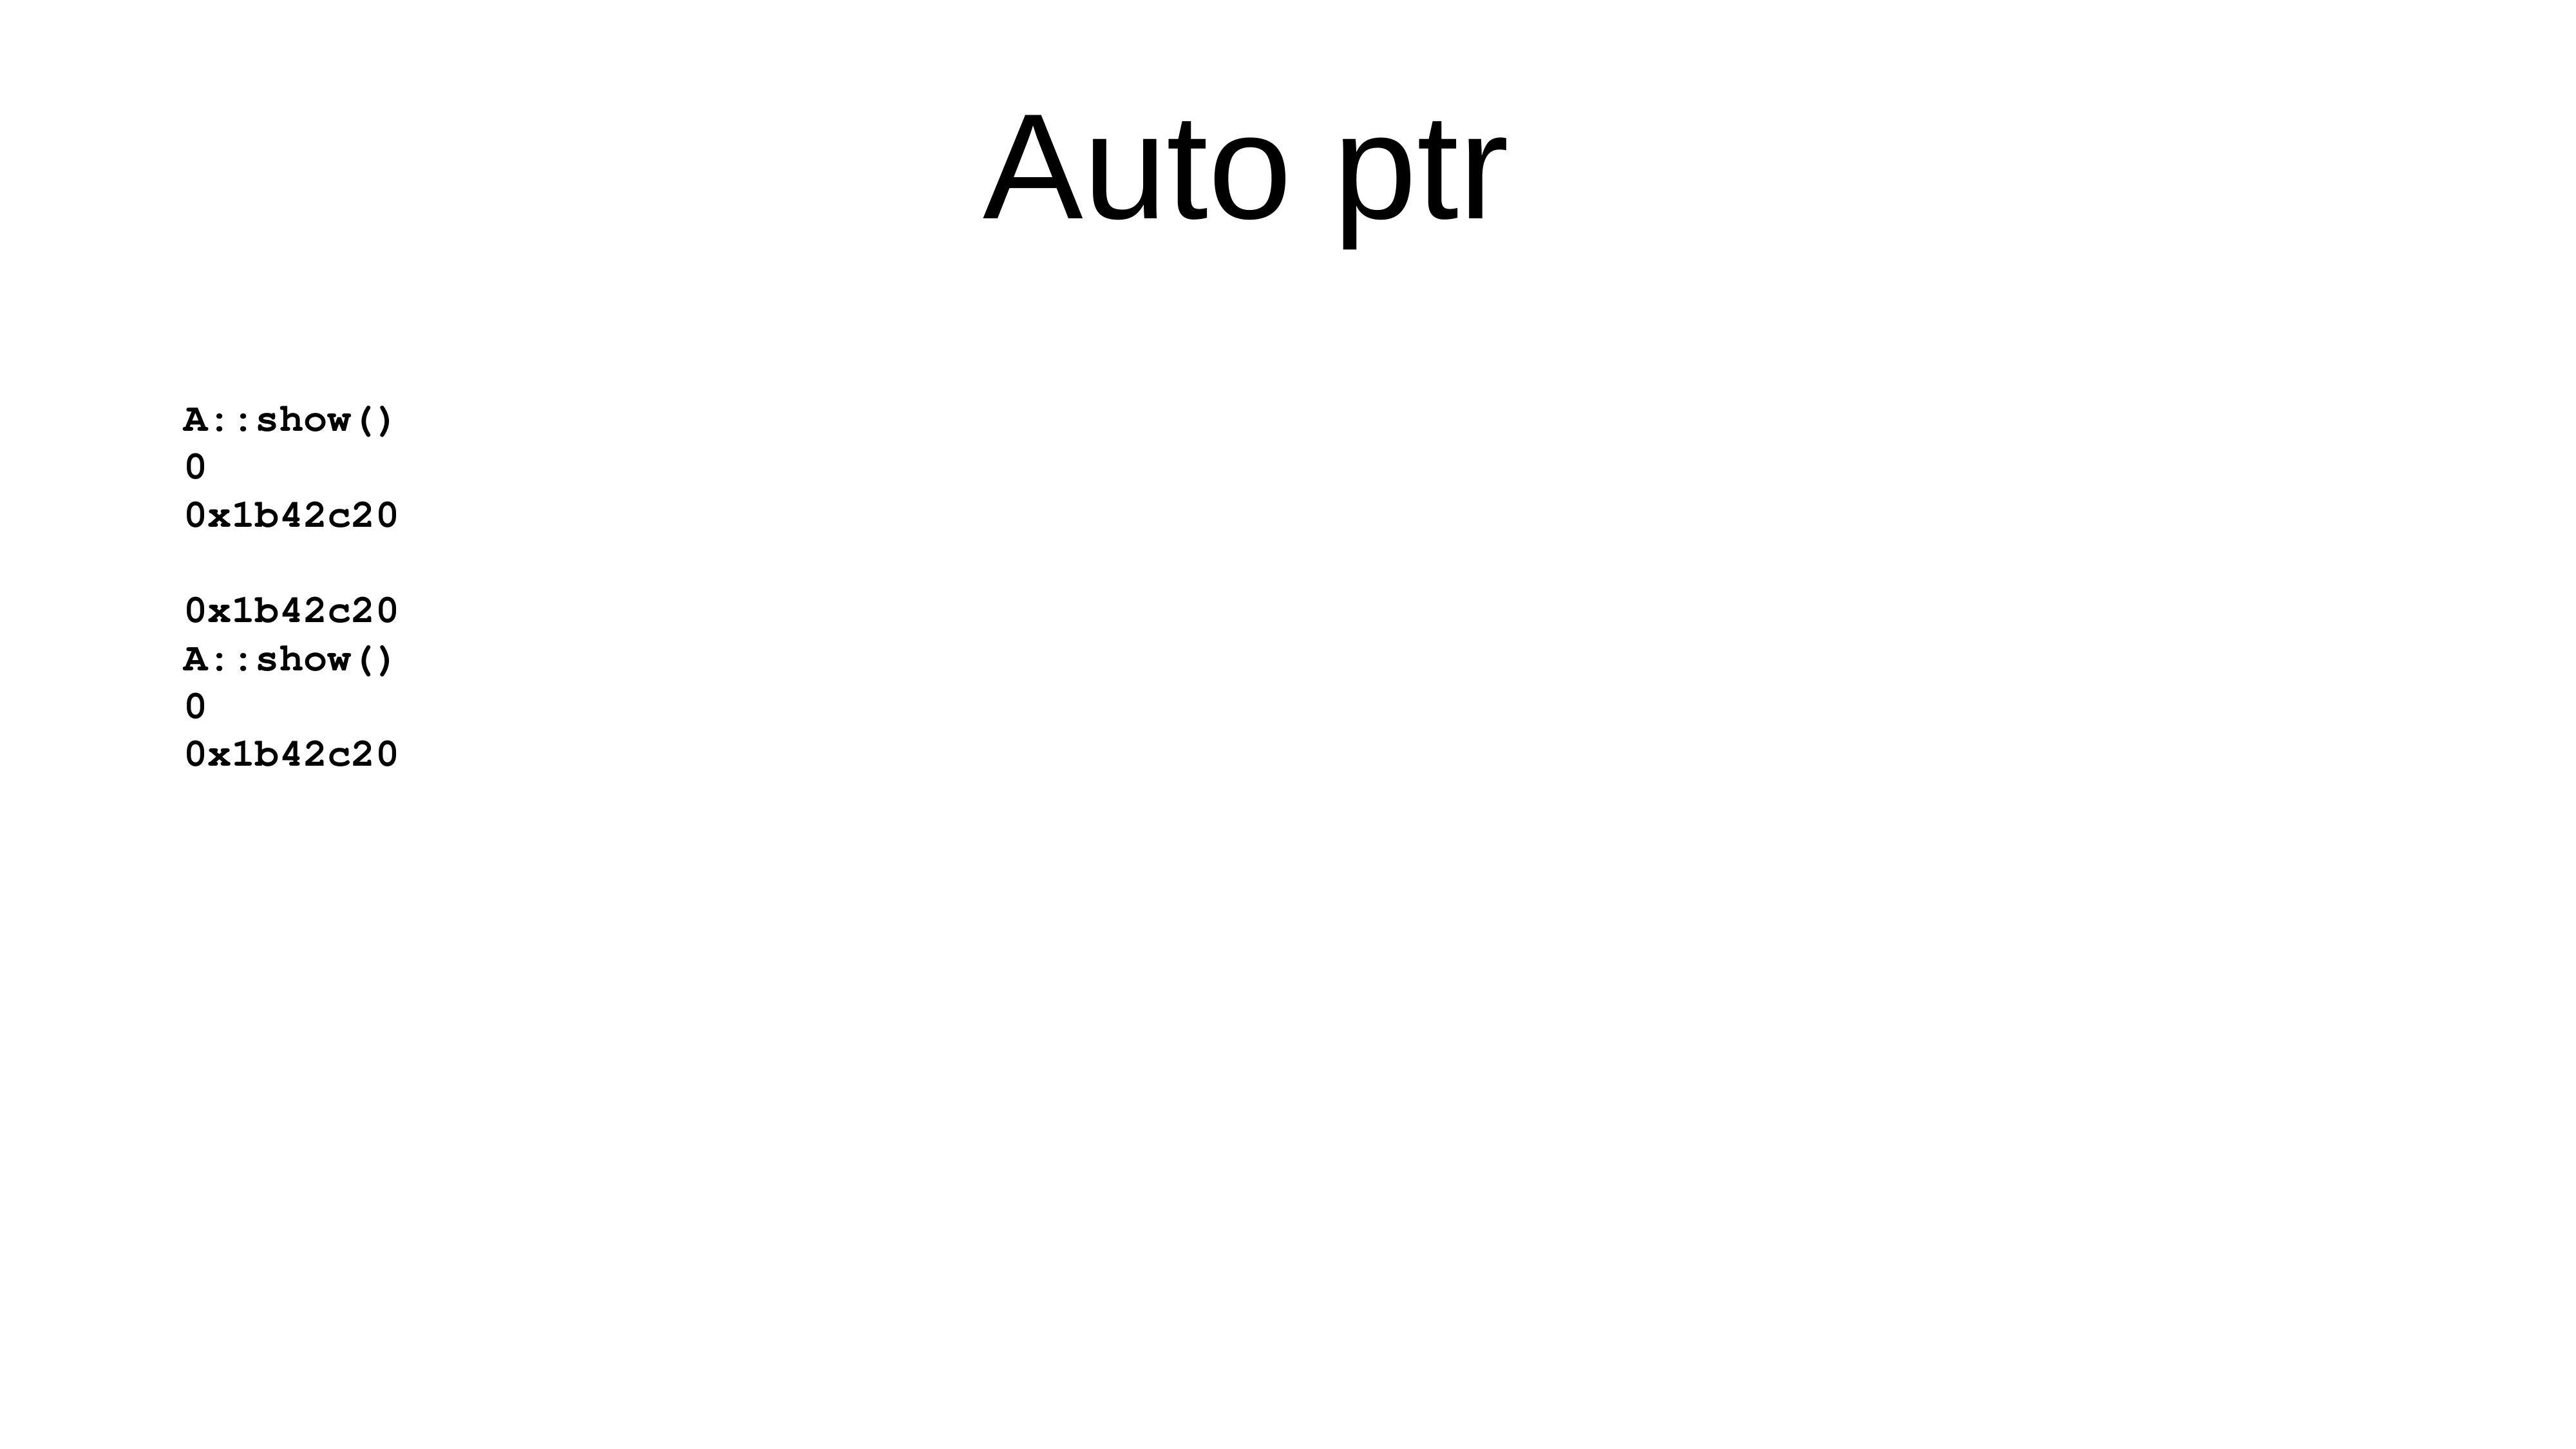

# Auto ptr
A::show()A::
A::show()
0
0x1b42c20

0x1b42c20
A::show()
0
0x1b42c20
show()
0x1b42c20
A::show()
0
0x1b42c20
A::show()
Why is auto_ptr deprecated?
It takes ownership of the pointer in a way that no two pointers should contain the same object. Assignment transfers ownership and resets the rvalue auto pointer to a null pointer. Thus, they can’t be used within STL containers due to the aforementioned inability to be copied.